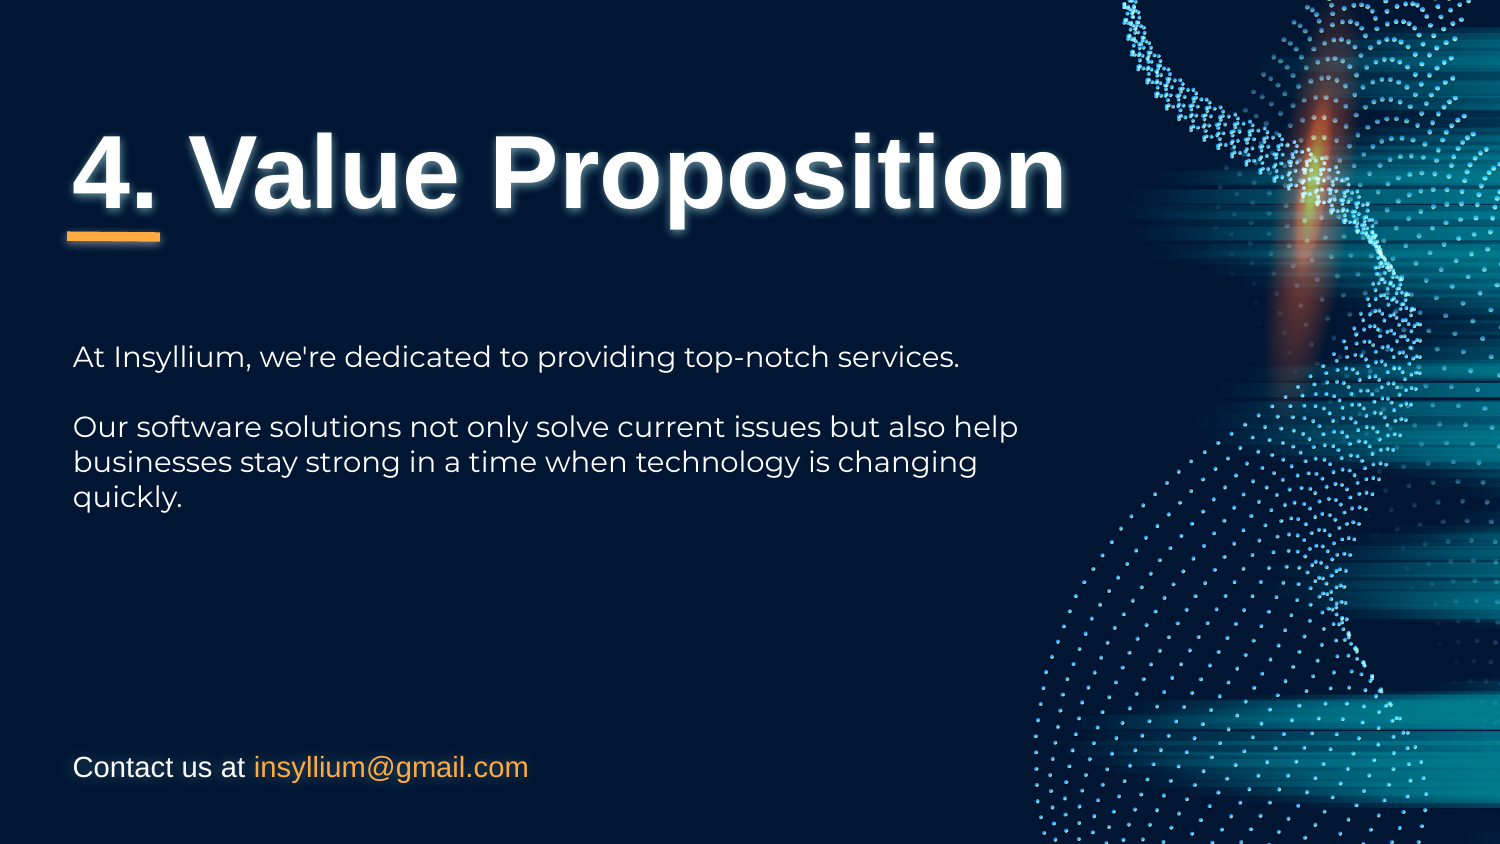

4. Value Proposition
At Insyllium, we're dedicated to providing top-notch services.

Our software solutions not only solve current issues but also help businesses stay strong in a time when technology is changing quickly.
Contact us at insyllium@gmail.com